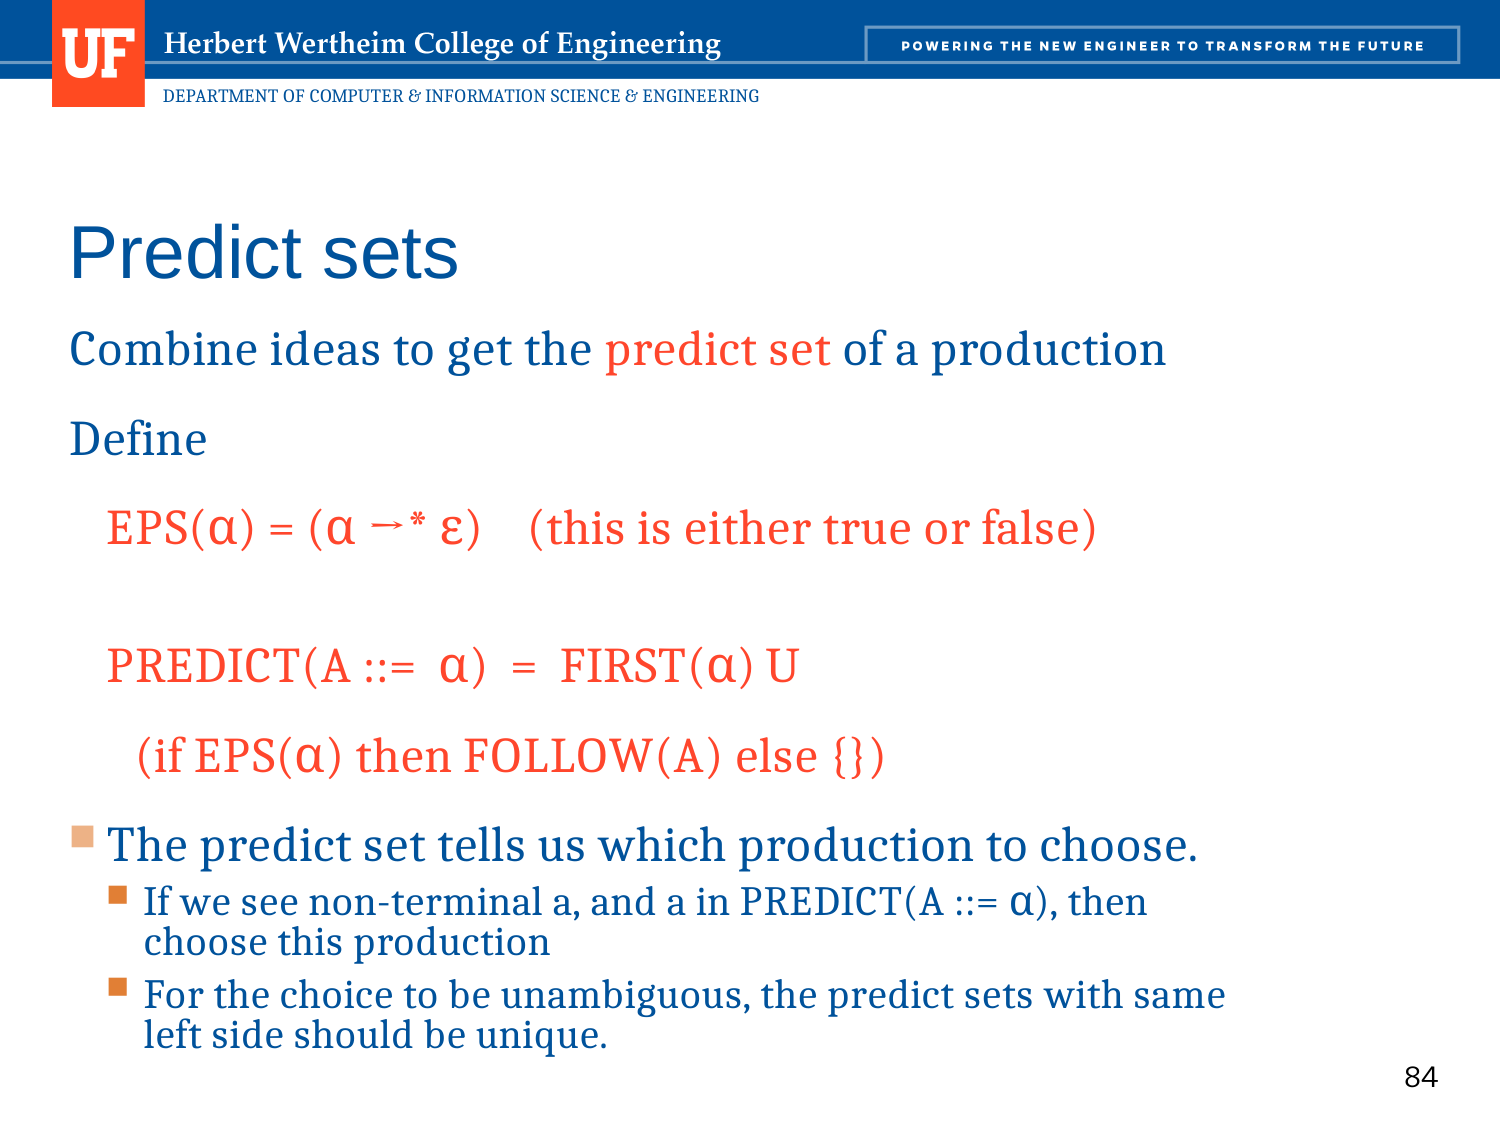

# Predict sets
Combine ideas to get the predict set of a production
Define
	EPS(α) = (α →* ε)    (this is either true or false)
PREDICT(A ::=  α)  =  FIRST(α) U
      (if EPS(α) then FOLLOW(A) else {})
The predict set tells us which production to choose.
If we see non-terminal a, and a in PREDICT(A ::= α), then choose this production
For the choice to be unambiguous, the predict sets with same left side should be unique.
84